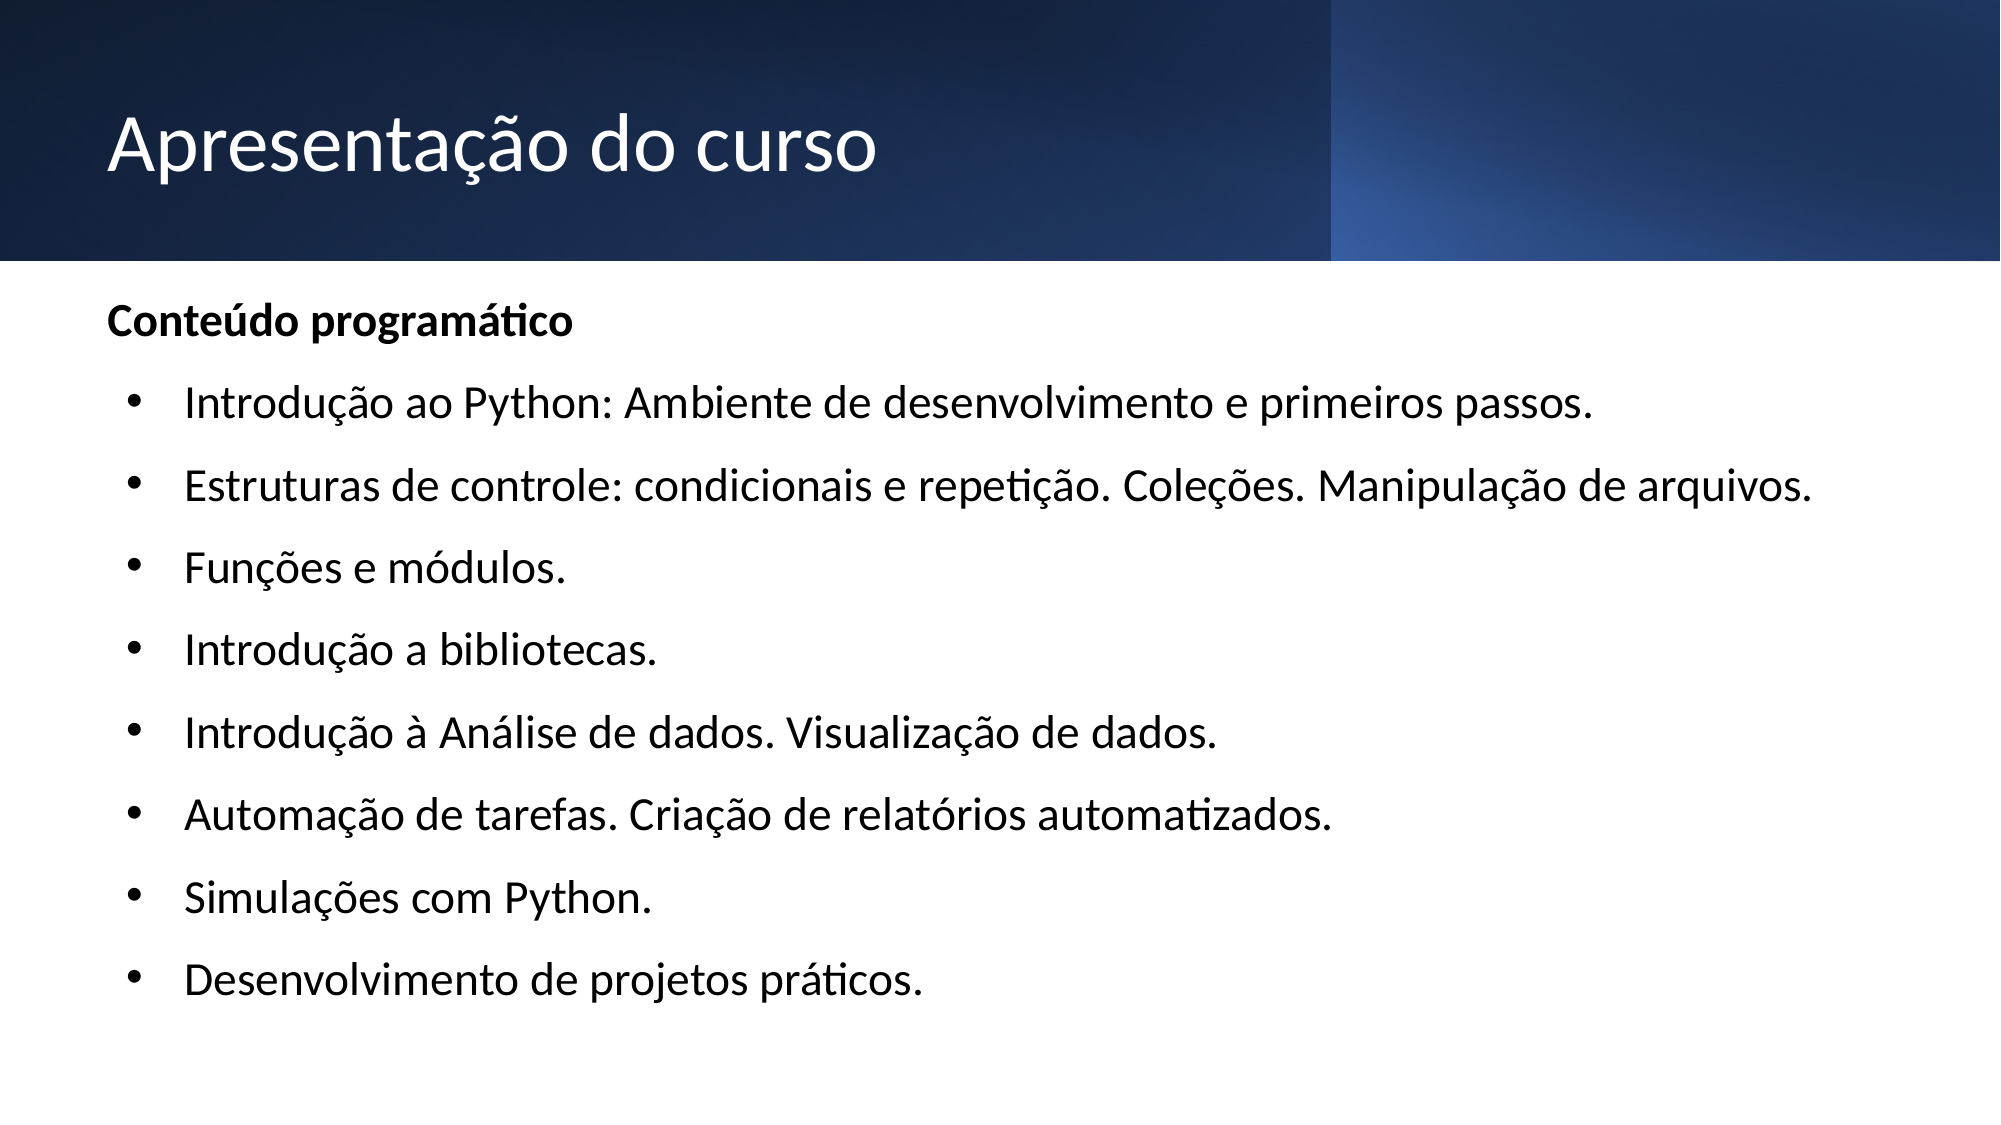

# Apresentação do curso
Conteúdo programático
Introdução ao Python: Ambiente de desenvolvimento e primeiros passos.
Estruturas de controle: condicionais e repetição. Coleções. Manipulação de arquivos.
Funções e módulos.
Introdução a bibliotecas.
Introdução à Análise de dados. Visualização de dados.
Automação de tarefas. Criação de relatórios automatizados.
Simulações com Python.
Desenvolvimento de projetos práticos.